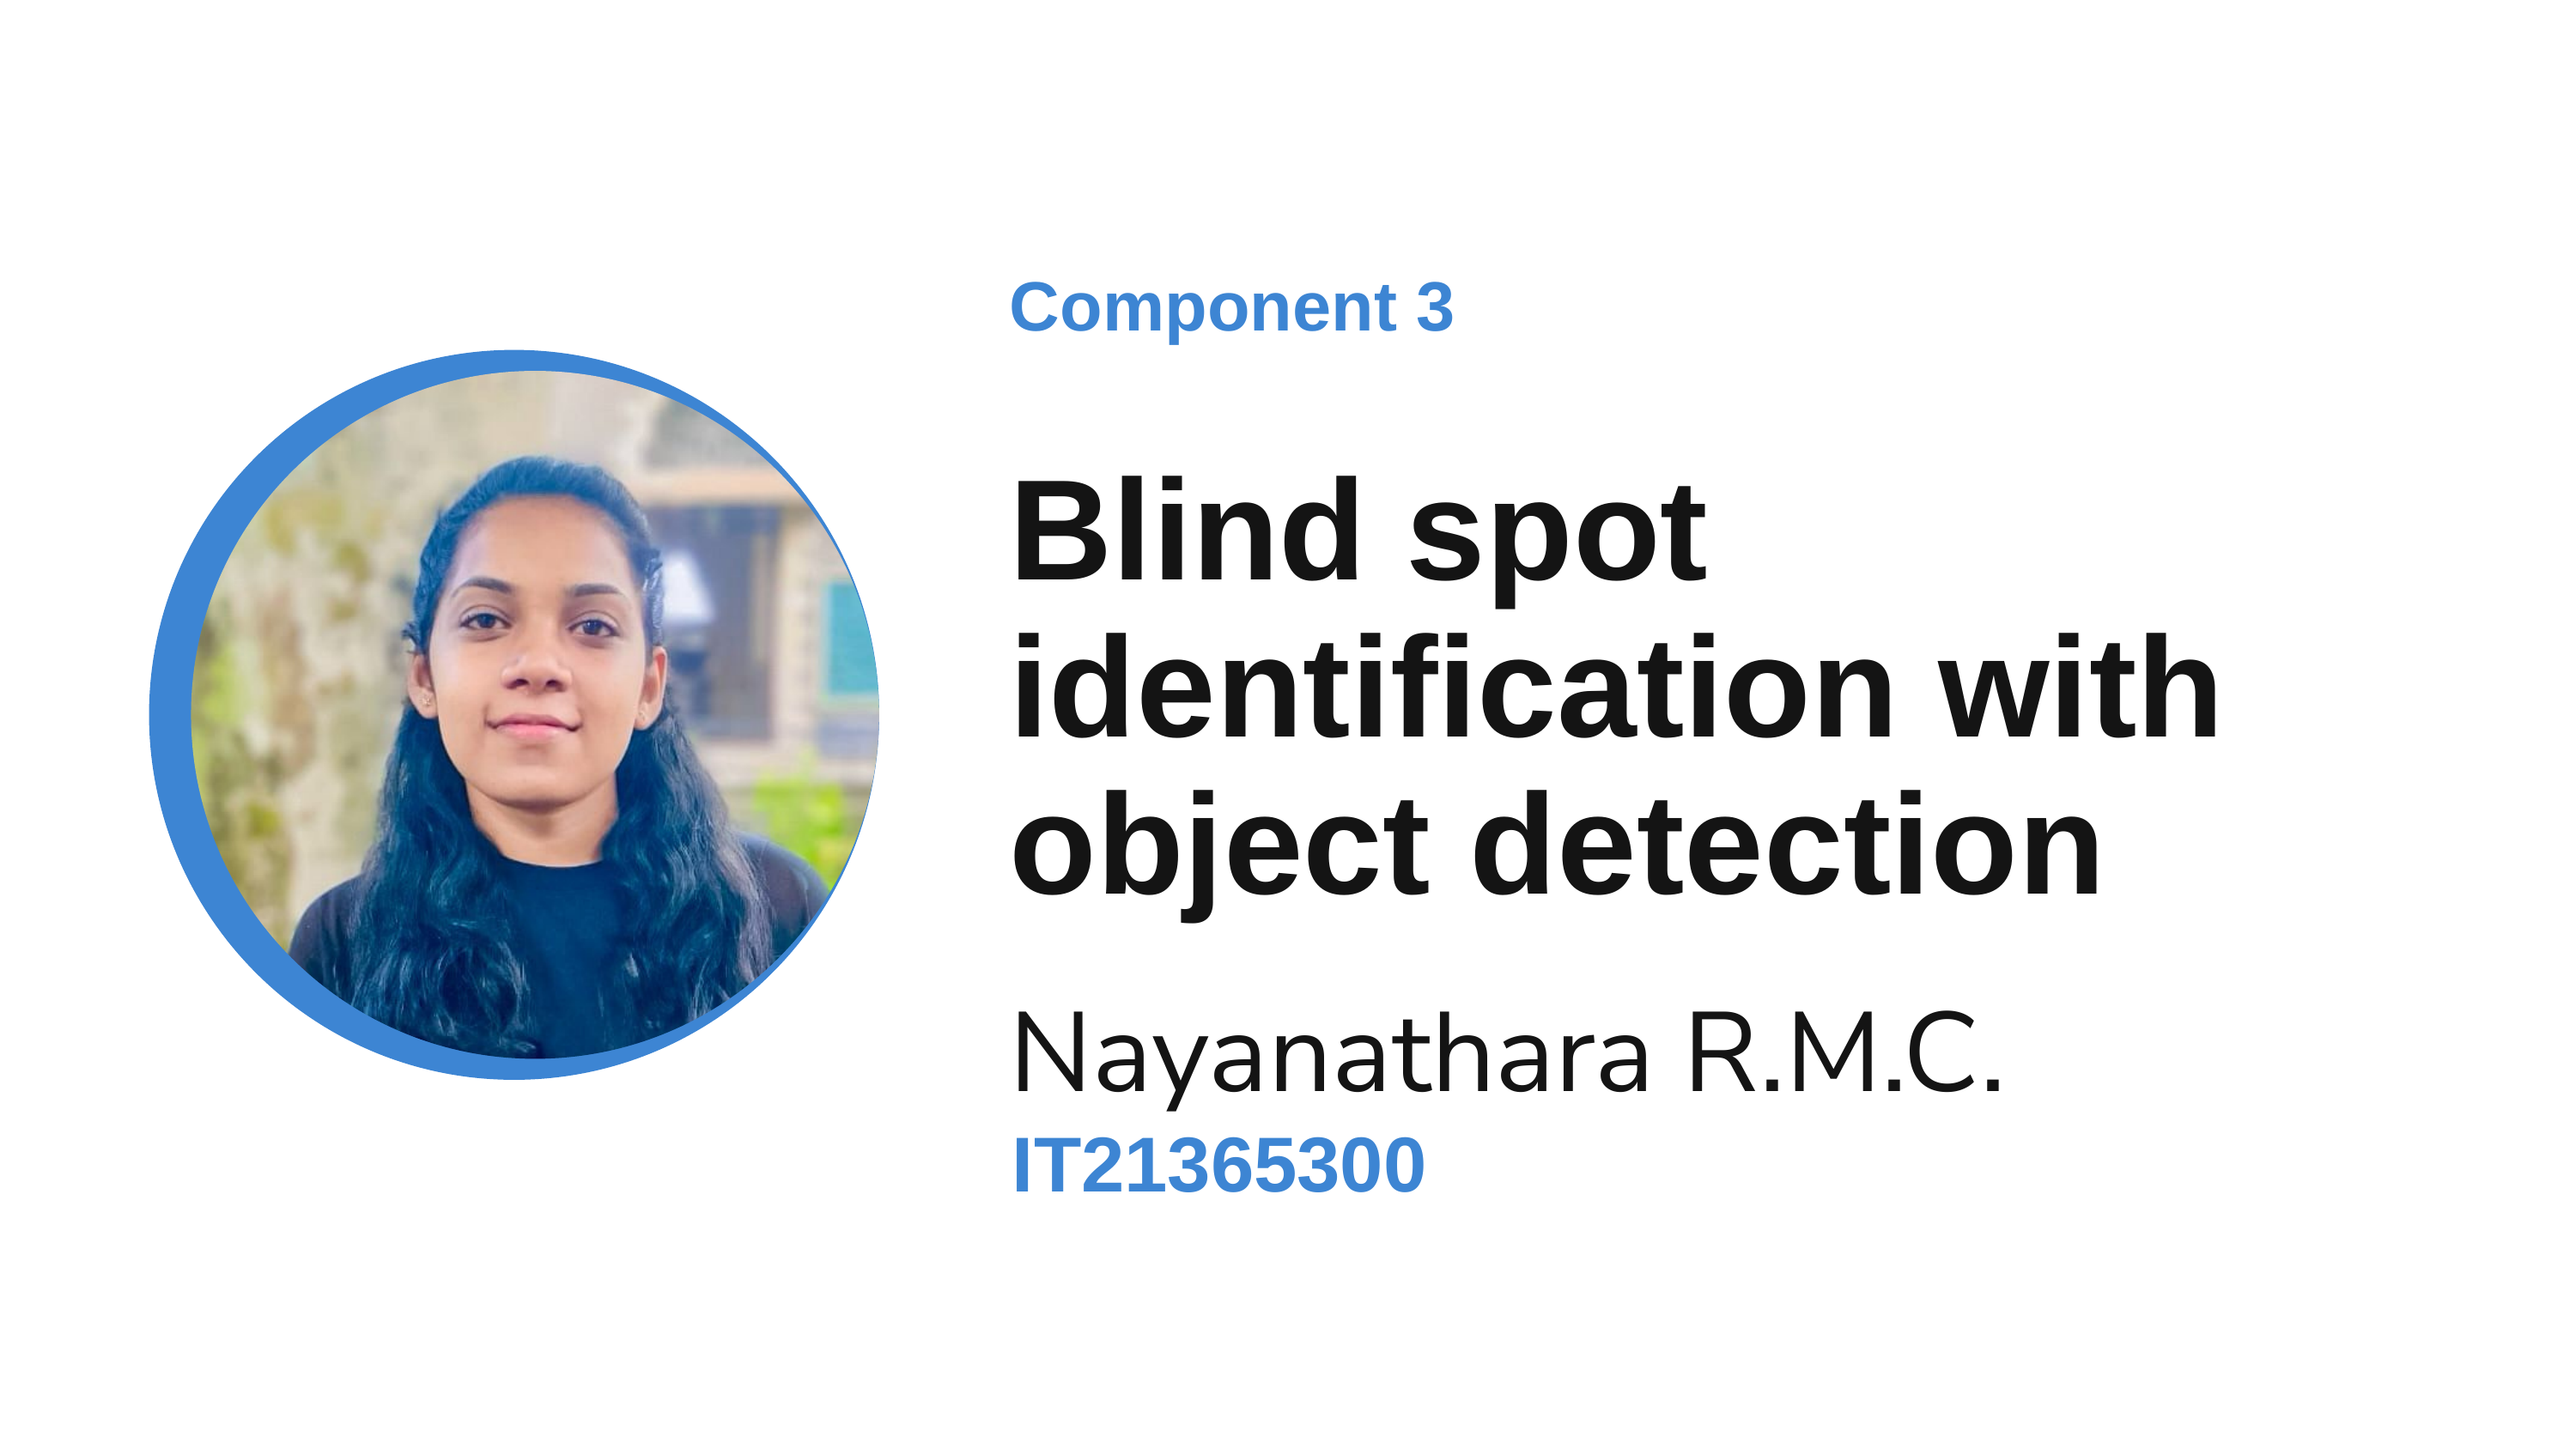

Component 3

Blind spot identification with object detection
Nayanathara R.M.C.
IT21365300